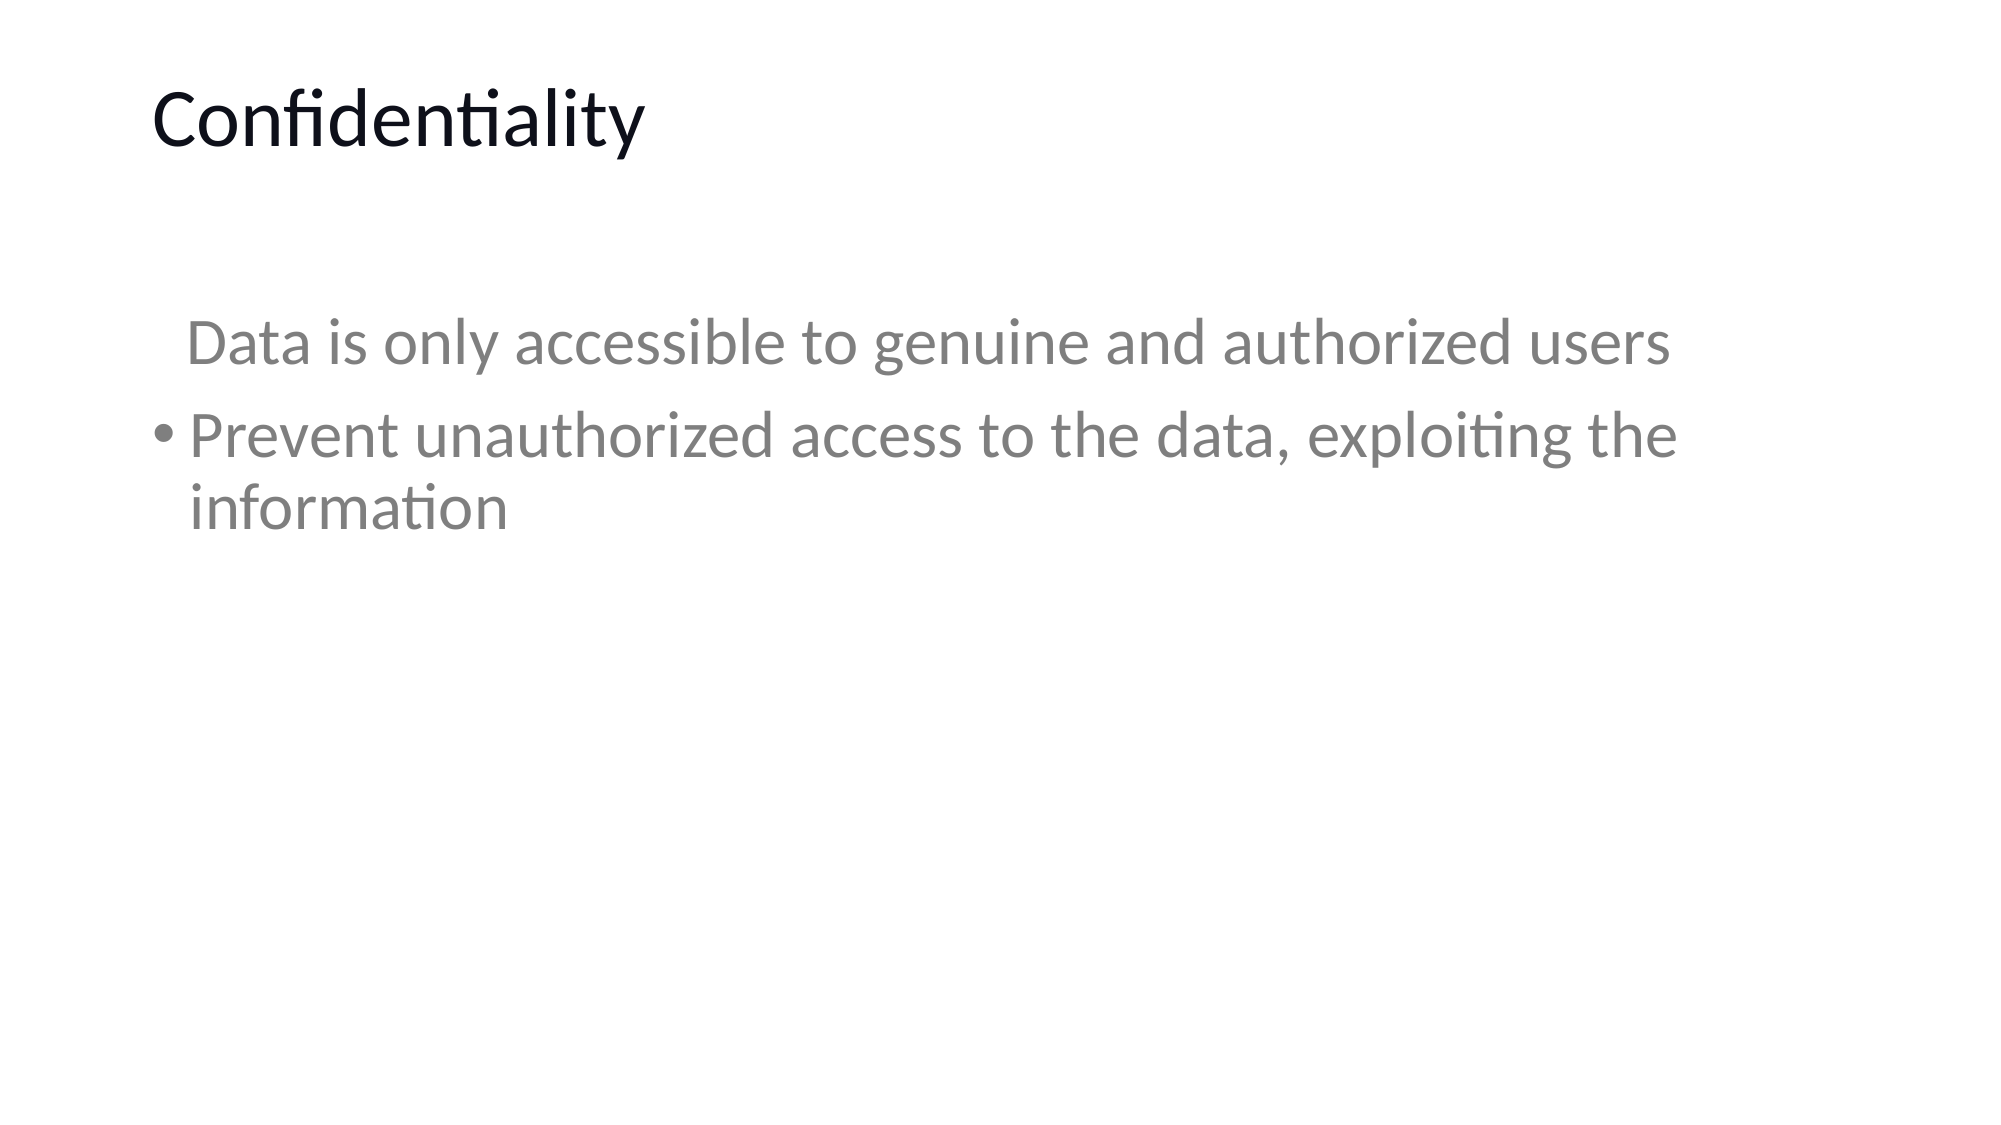

# Confidentiality

      Data is only accessible to genuine and authorized users
Prevent unauthorized access to the data, exploiting the information